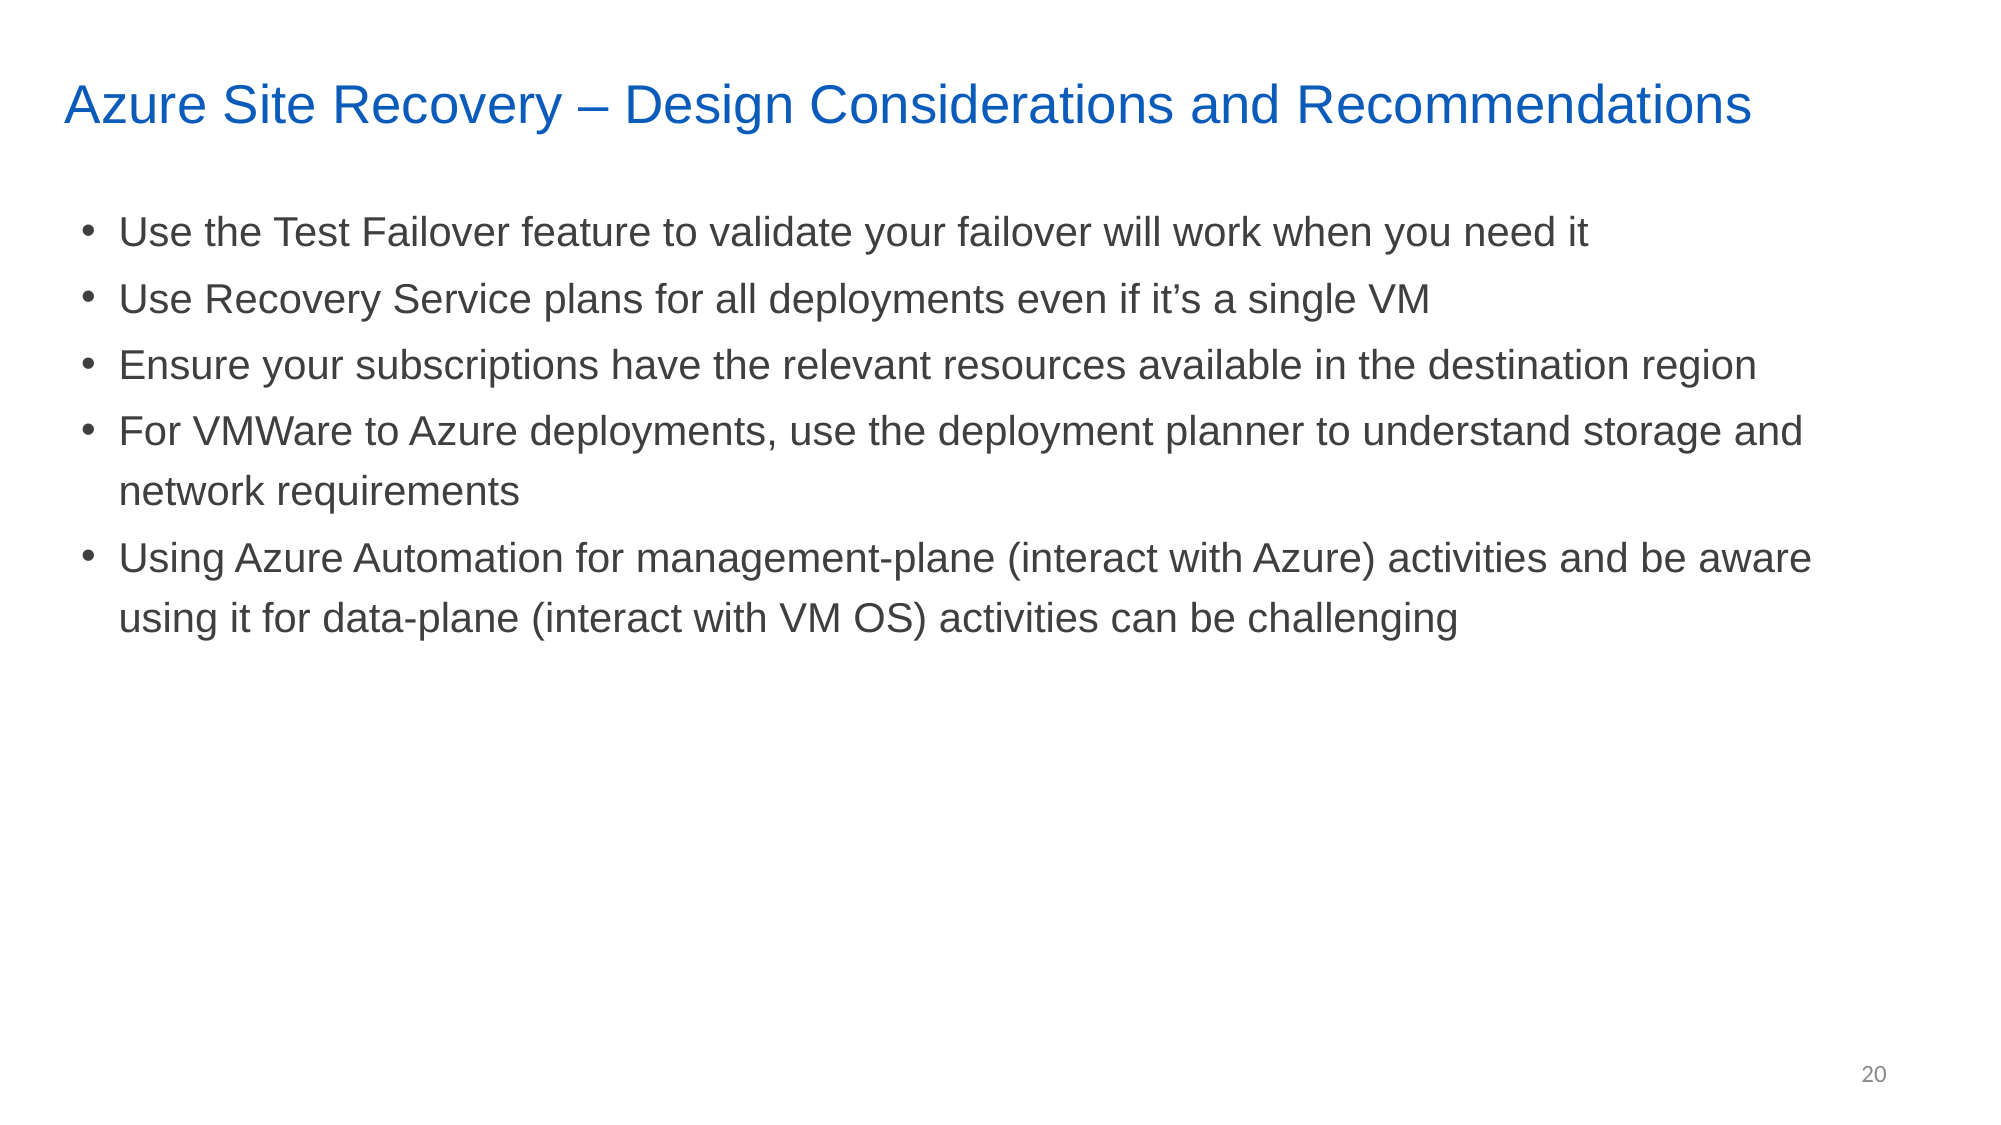

# Azure Site Recovery – Design Considerations and Recommendations
Use the Test Failover feature to validate your failover will work when you need it
Use Recovery Service plans for all deployments even if it’s a single VM
Ensure your subscriptions have the relevant resources available in the destination region
For VMWare to Azure deployments, use the deployment planner to understand storage and network requirements
Using Azure Automation for management-plane (interact with Azure) activities and be aware using it for data-plane (interact with VM OS) activities can be challenging
20